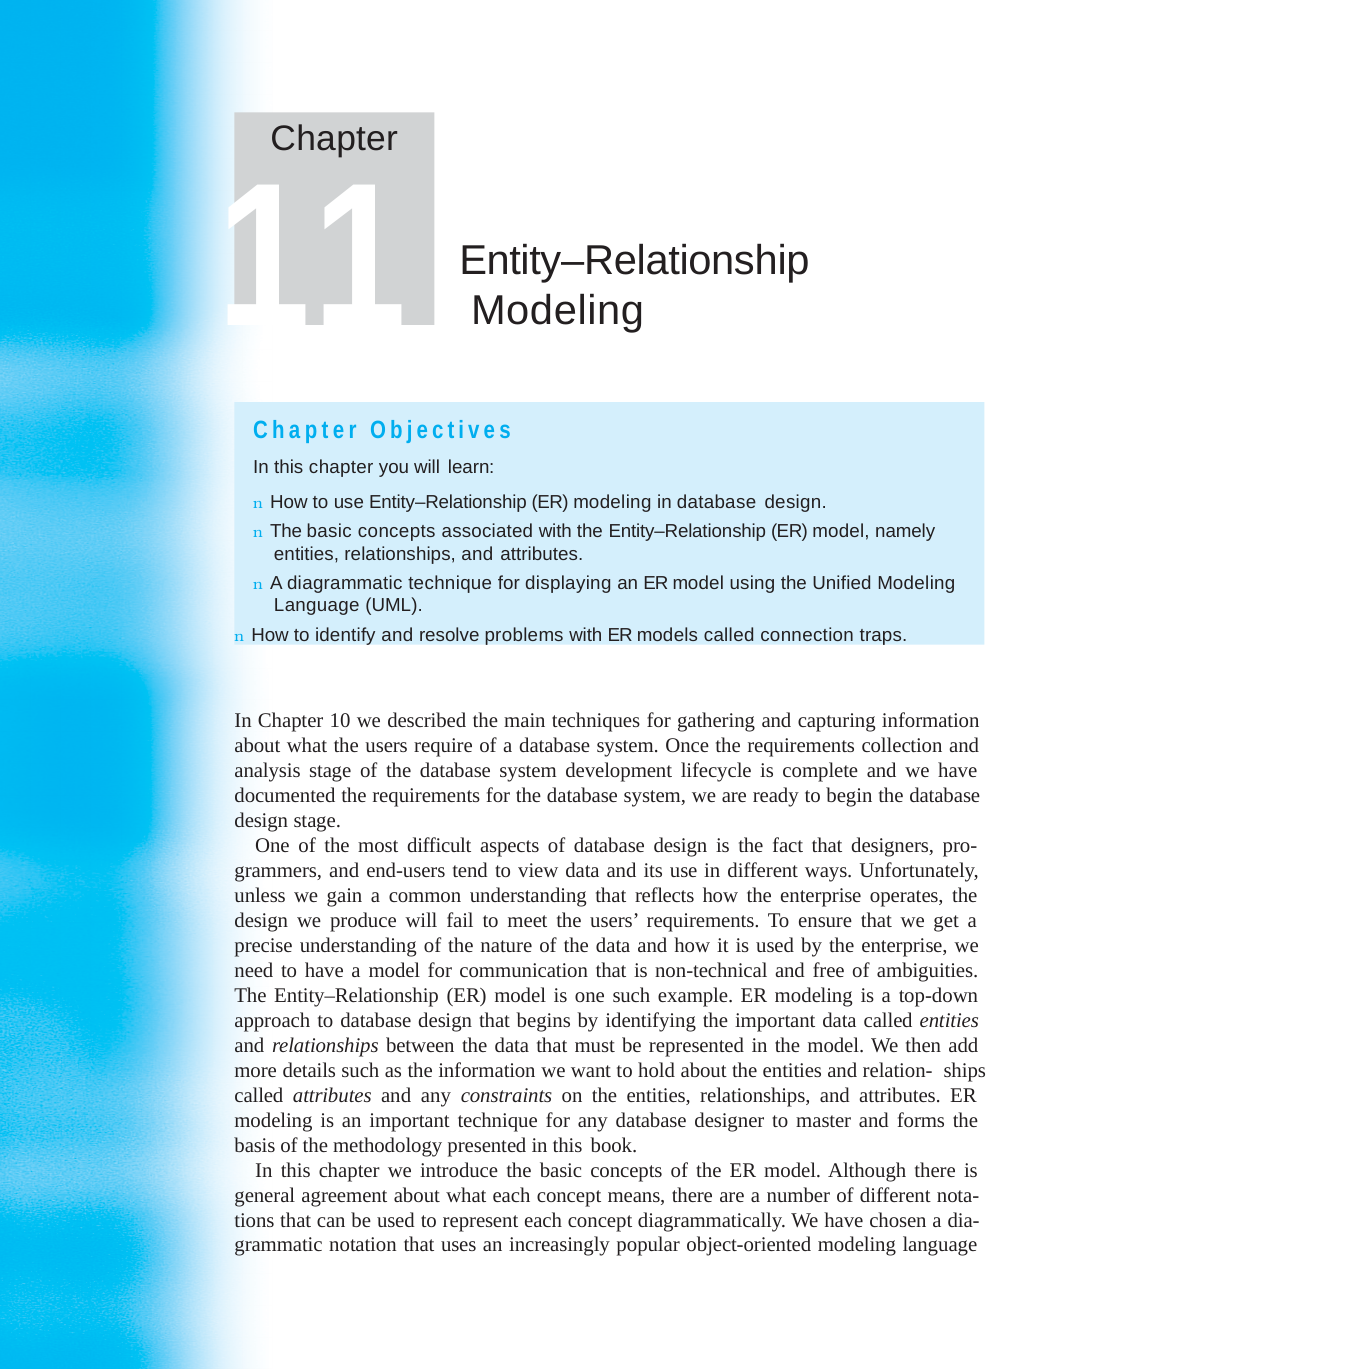

Chapter
11
Entity–Relationship  Modeling
Chapter Objectives
In this chapter you will learn:
n How to use Entity–Relationship (ER) modeling in database design.
n The basic concepts associated with the Entity–Relationship (ER) model, namely  entities, relationships, and attributes.
n A diagrammatic technique for displaying an ER model using the Unified Modeling  Language (UML).
n How to identify and resolve problems with ER models called connection traps.
In Chapter 10 we described the main techniques for gathering and capturing information  about what the users require of a database system. Once the requirements collection and  analysis stage of the database system development lifecycle is complete and we have  documented the requirements for the database system, we are ready to begin the database  design stage.
One of the most difficult aspects of database design is the fact that designers, pro-  grammers, and end-users tend to view data and its use in different ways. Unfortunately,  unless we gain a common understanding that reflects how the enterprise operates, the  design we produce will fail to meet the users’ requirements. To ensure that we get a  precise understanding of the nature of the data and how it is used by the enterprise, we  need to have a model for communication that is non-technical and free of ambiguities.  The Entity–Relationship (ER) model is one such example. ER modeling is a top-down  approach to database design that begins by identifying the important data called entities  and relationships between the data that must be represented in the model. We then add  more details such as the information we want to hold about the entities and relation-  ships called attributes and any constraints on the entities, relationships, and attributes. ER  modeling is an important technique for any database designer to master and forms the  basis of the methodology presented in this book.
In this chapter we introduce the basic concepts of the ER model. Although there is  general agreement about what each concept means, there are a number of different nota-  tions that can be used to represent each concept diagrammatically. We have chosen a dia-  grammatic notation that uses an increasingly popular object-oriented modeling language